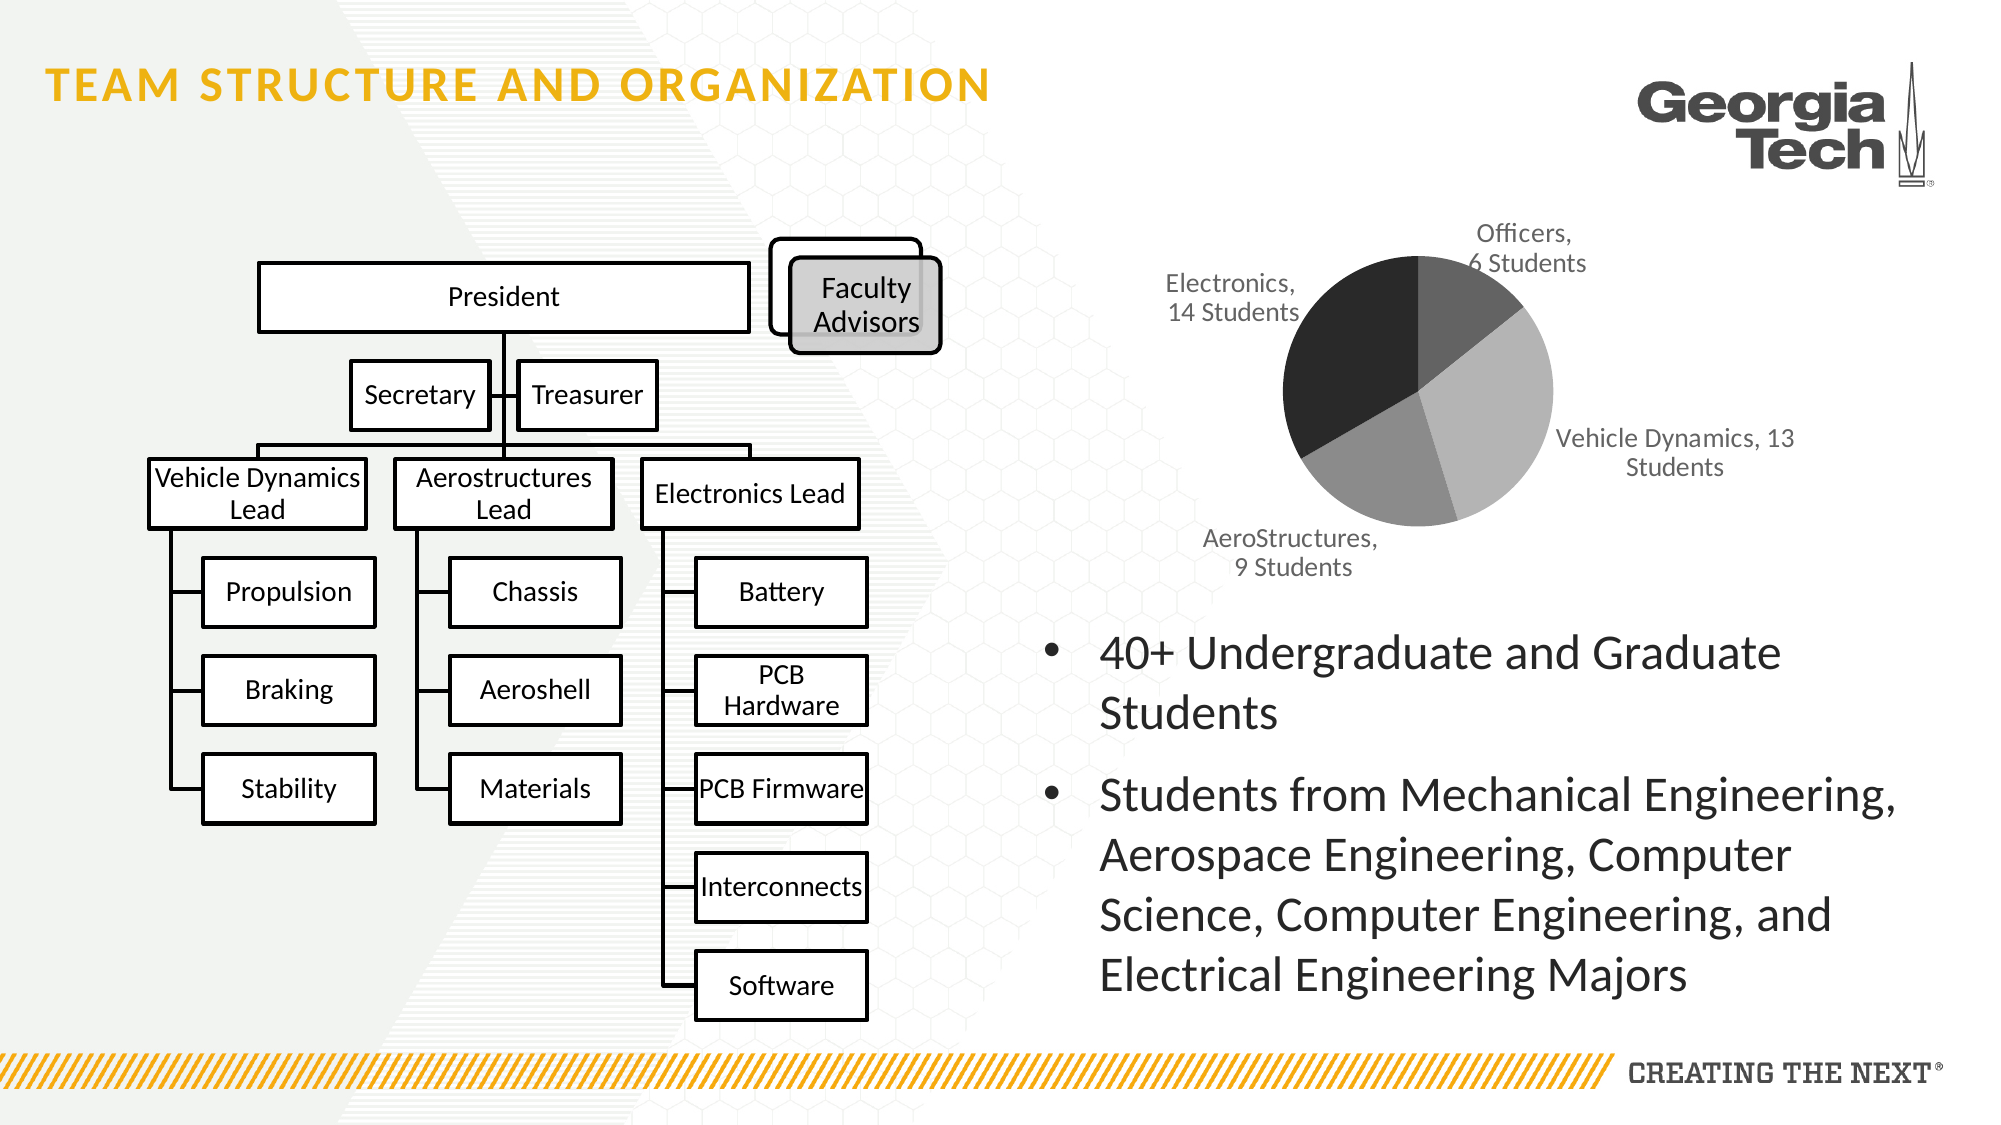

# Team Structure and Organization

### Chart

| Category | Team Breakdown |
|---|---|
| Officers | 6.0 |
| Vehicle Dynamics | 13.0 |
| AeroStructures | 9.0 |
| Electronics | 14.0 |
Faculty Advisors
President
Vehicle Dynamics Lead
Propulsion
Braking
Stability
Aerostructures Lead
Chassis
Aeroshell
Materials
Electronics Lead
Battery
PCB Hardware
PCB Firmware
Interconnects
Software
Secretary
Treasurer
40+ Undergraduate and Graduate Students
Students from Mechanical Engineering, Aerospace Engineering, Computer Science, Computer Engineering, and Electrical Engineering Majors